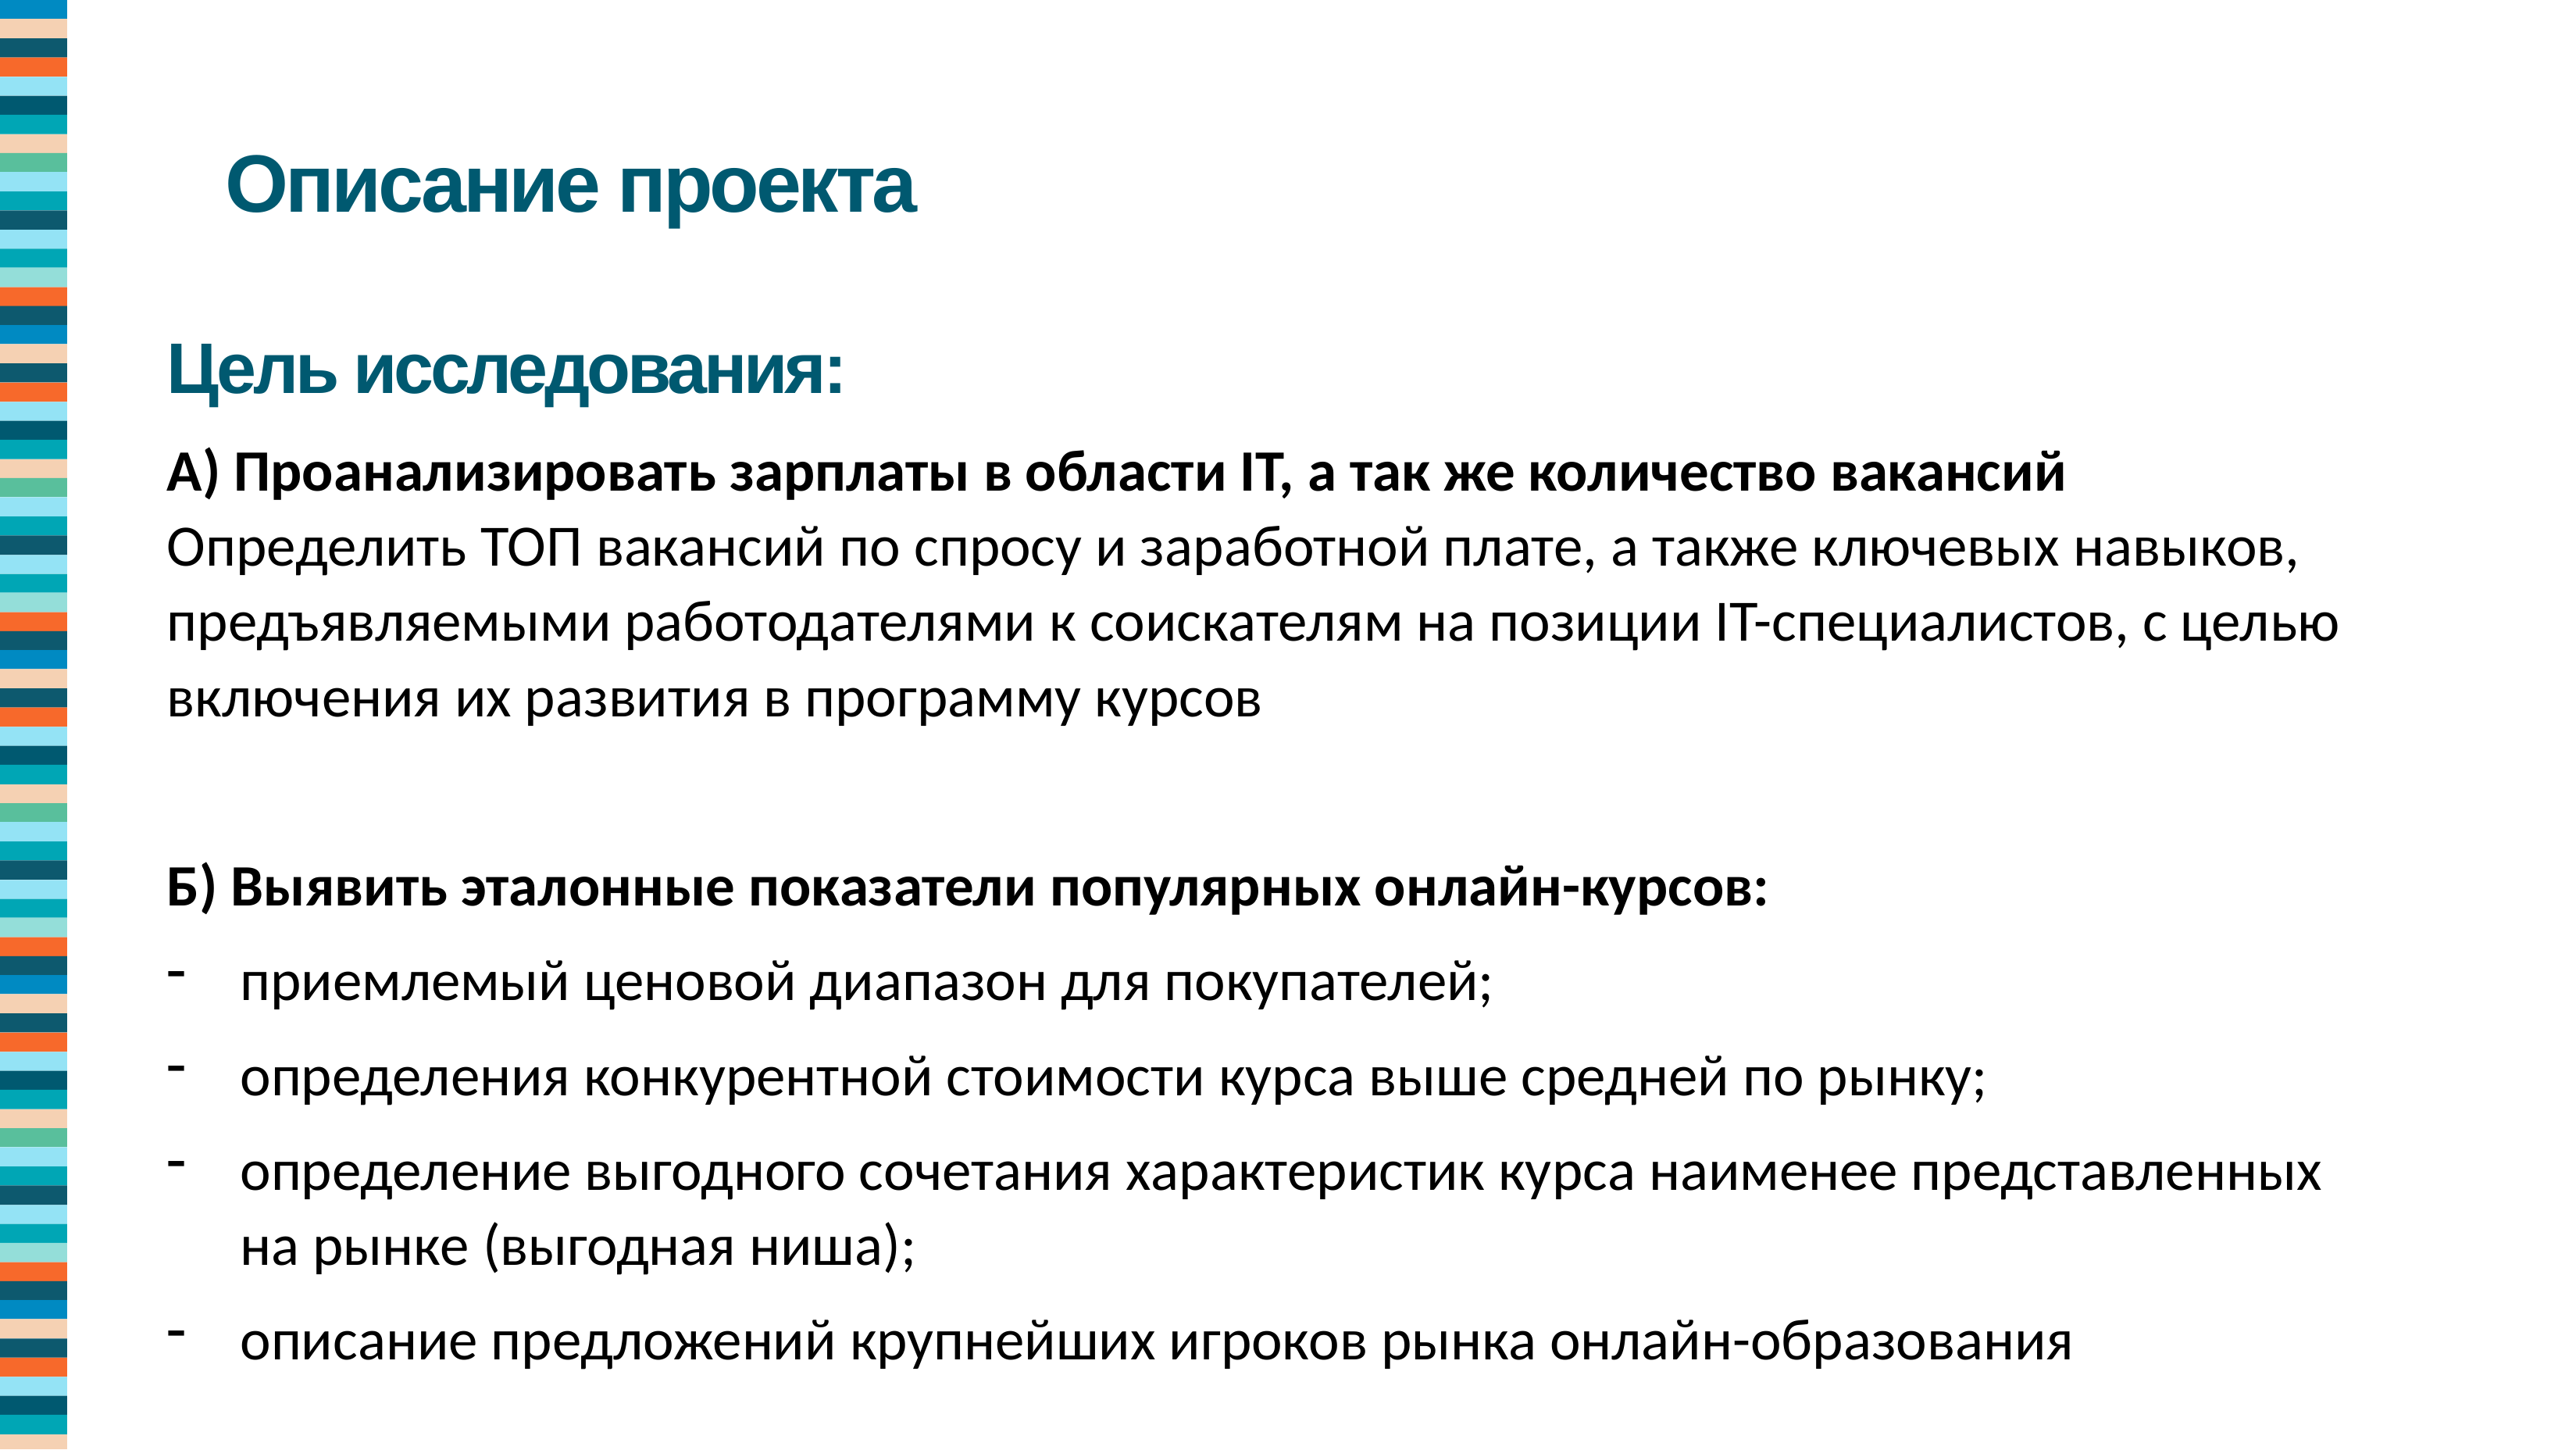

Описание проекта
Цель исследования:
А) Проанализировать зарплаты в области IT, а так же количество вакансий Определить ТОП вакансий по спросу и заработной плате, а также ключевых навыков, предъявляемыми работодателями к соискателям на позиции IT-специалистов, с целью включения их развития в программу курсов

Б) Выявить эталонные показатели популярных онлайн-курсов:
приемлемый ценовой диапазон для покупателей;
определения конкурентной стоимости курса выше средней по рынку;
определение выгодного сочетания характеристик курса наименее представленных на рынке (выгодная ниша);
описание предложений крупнейших игроков рынка онлайн-образования